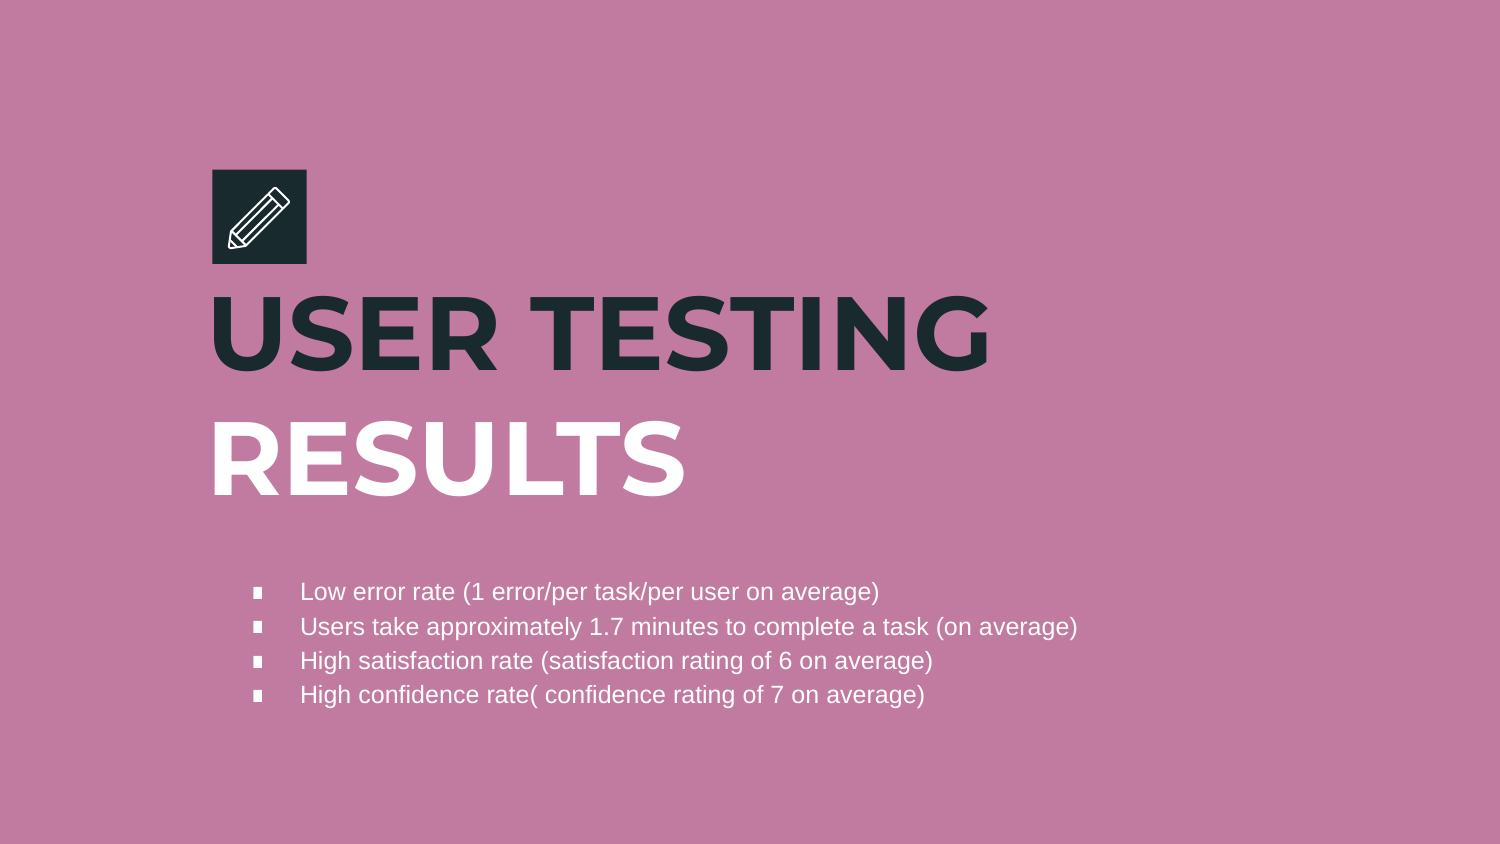

# USER TESTING
RESULTS
Low error rate (1 error/per task/per user on average)
Users take approximately 1.7 minutes to complete a task (on average)
High satisfaction rate (satisfaction rating of 6 on average)
High confidence rate( confidence rating of 7 on average)